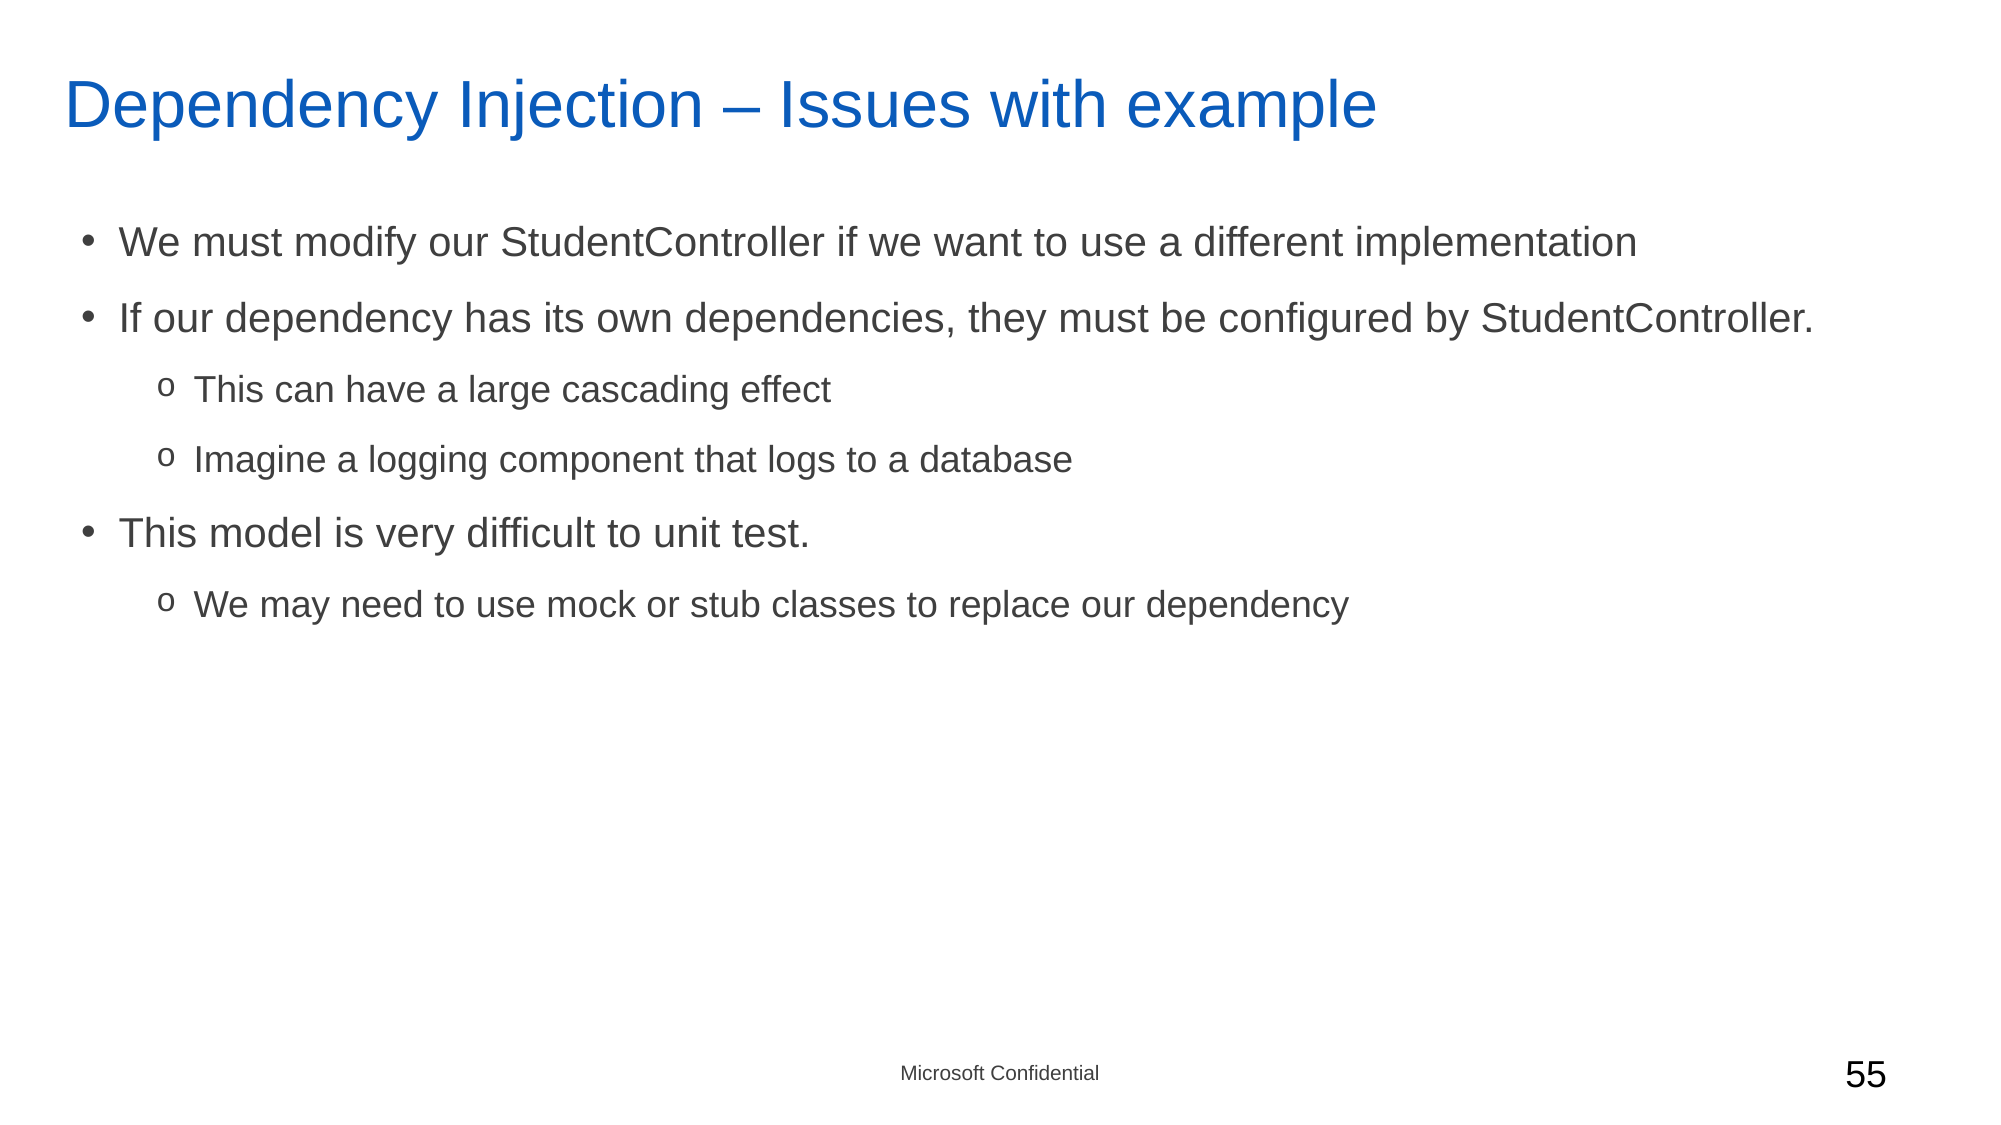

# Dependency Injection – Issues with example
We must modify our StudentController if we want to use a different implementation
If our dependency has its own dependencies, they must be configured by StudentController.
This can have a large cascading effect
Imagine a logging component that logs to a database
This model is very difficult to unit test.
We may need to use mock or stub classes to replace our dependency
55